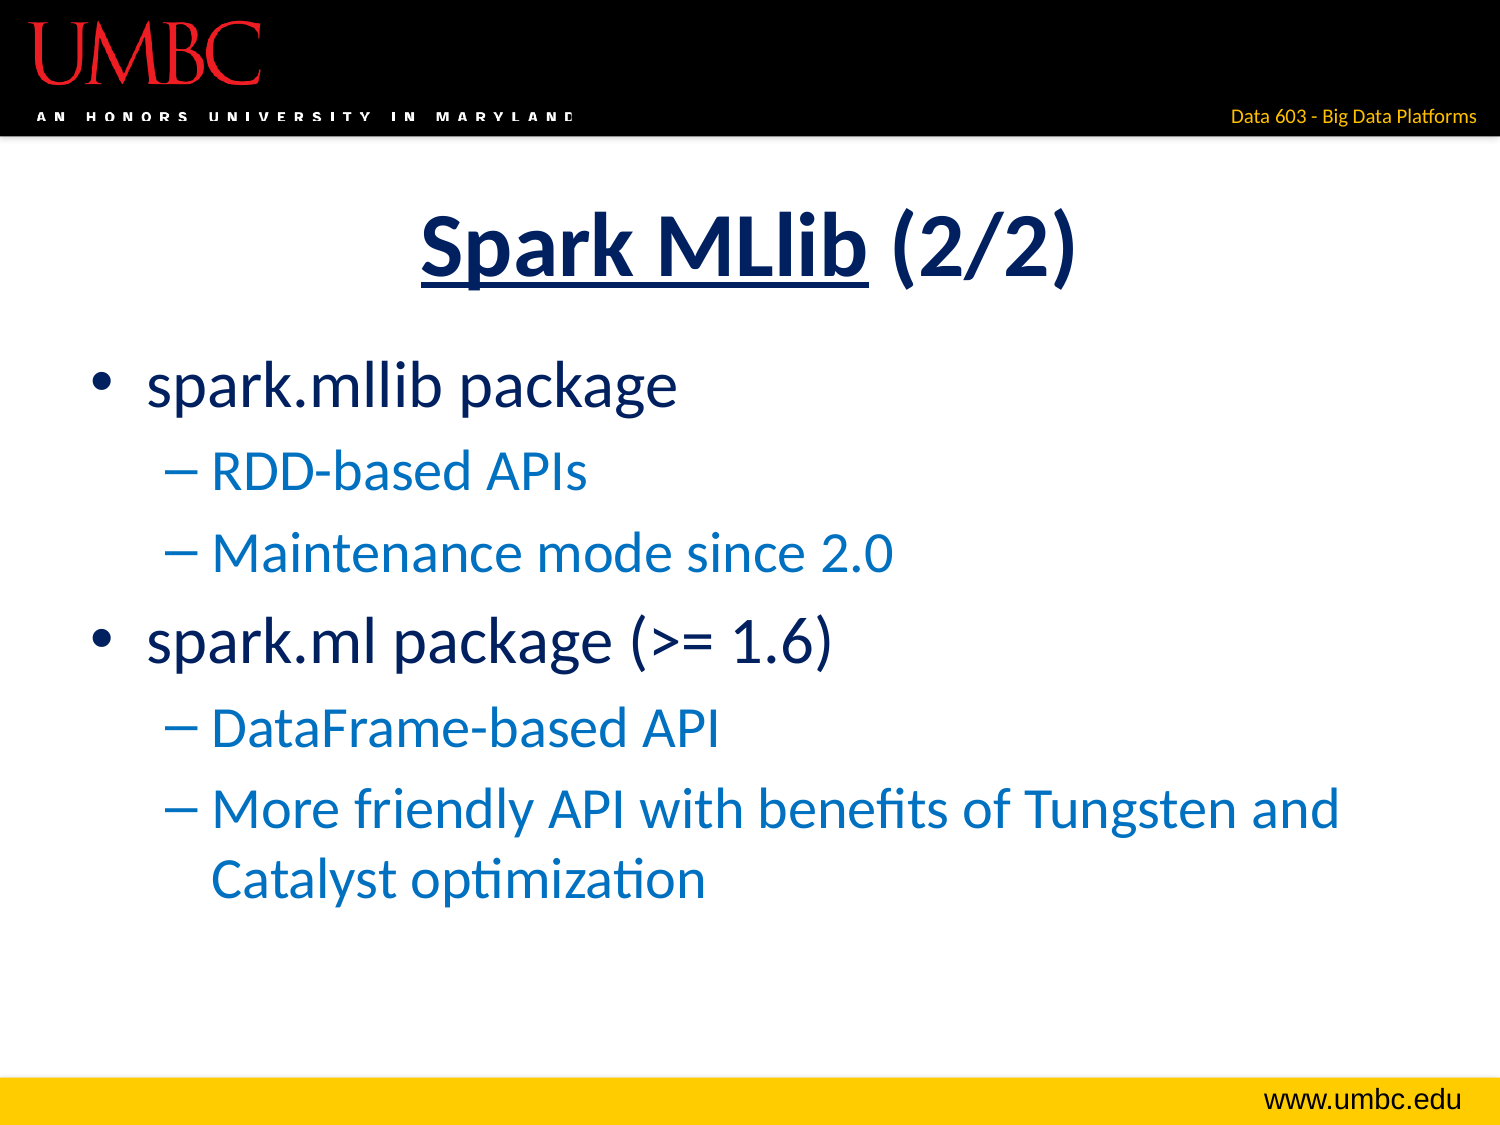

# Spark MLlib (2/2)
spark.mllib package
RDD-based APIs
Maintenance mode since 2.0
spark.ml package (>= 1.6)
DataFrame-based API
More friendly API with benefits of Tungsten and Catalyst optimization